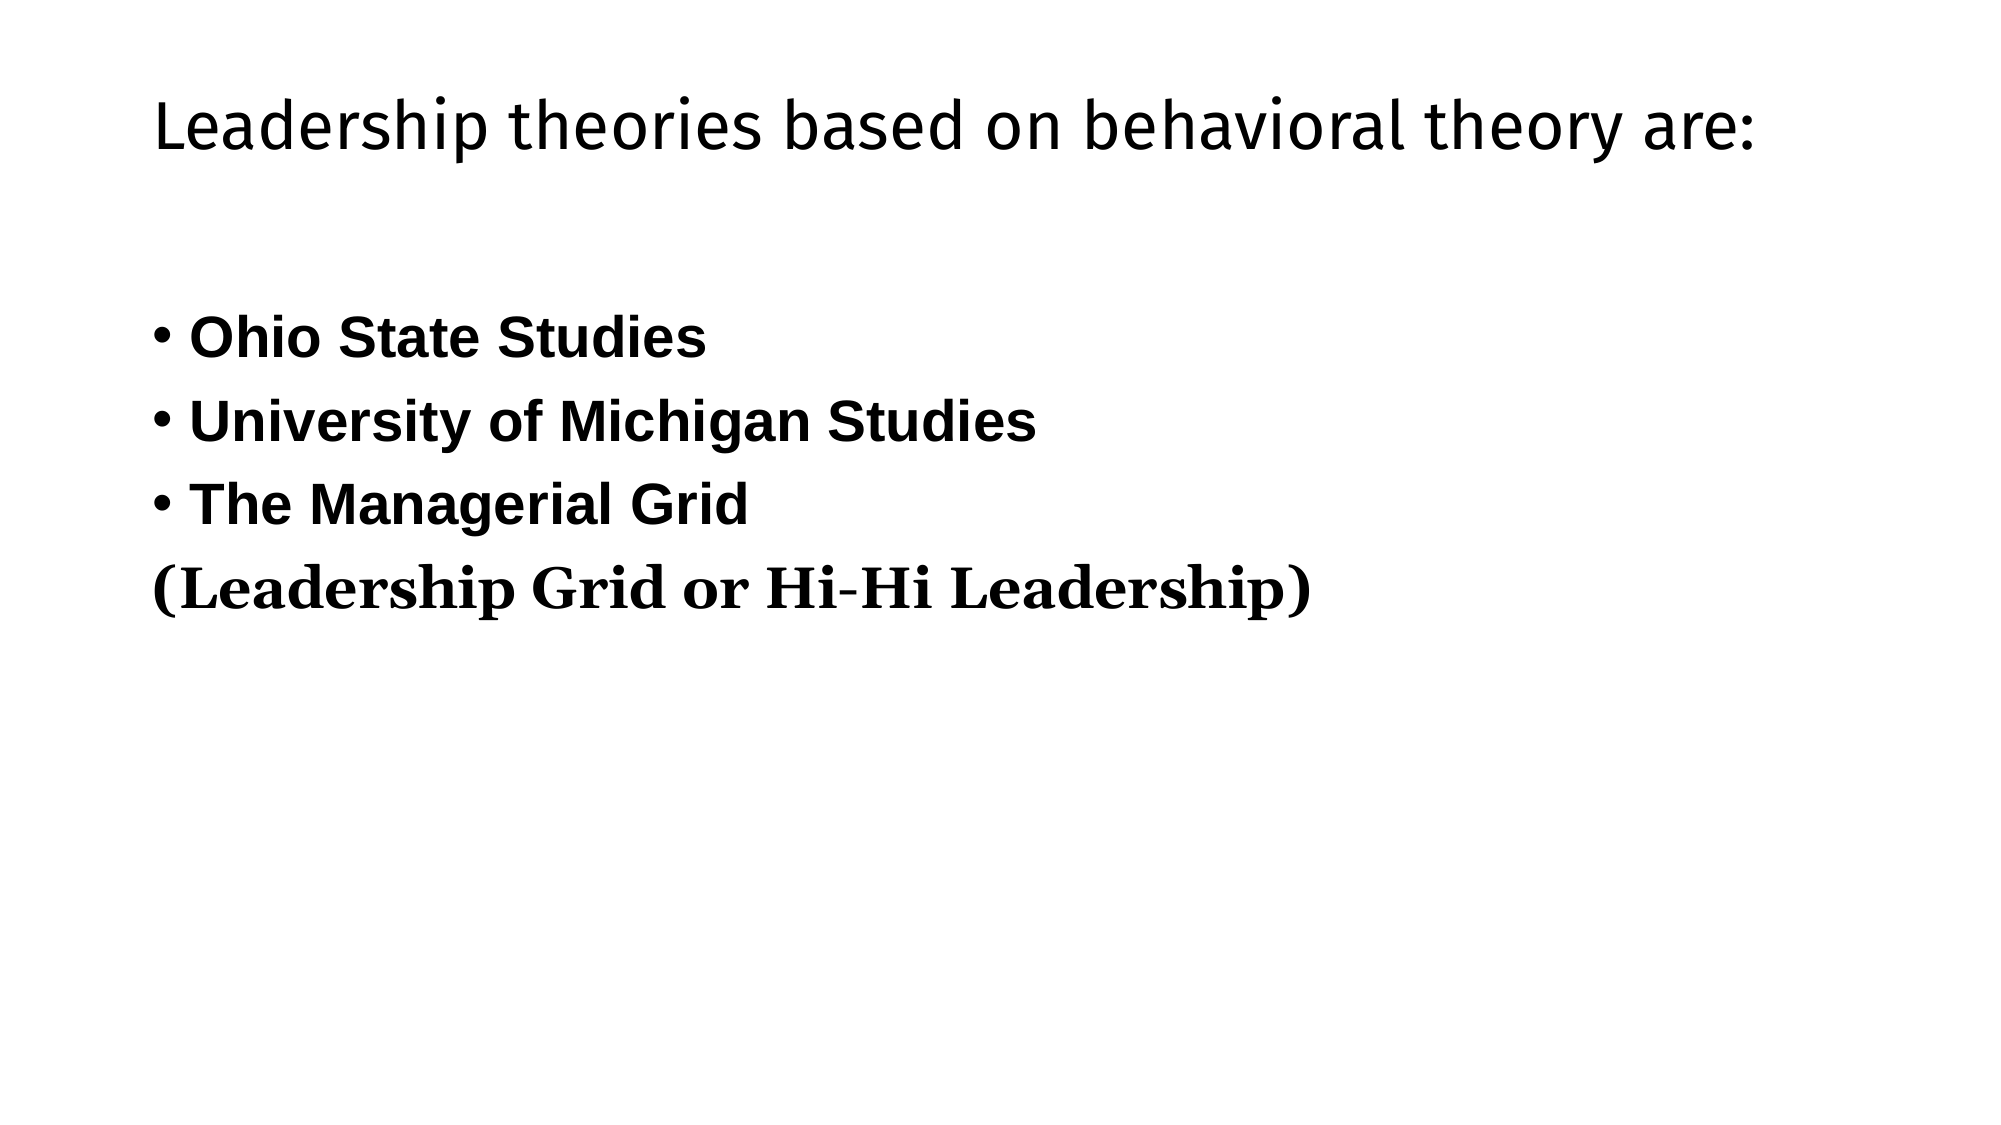

# Leadership theories based on behavioral theory are:
Ohio State Studies
University of Michigan Studies
The Managerial Grid
(Leadership Grid or Hi-Hi Leadership)